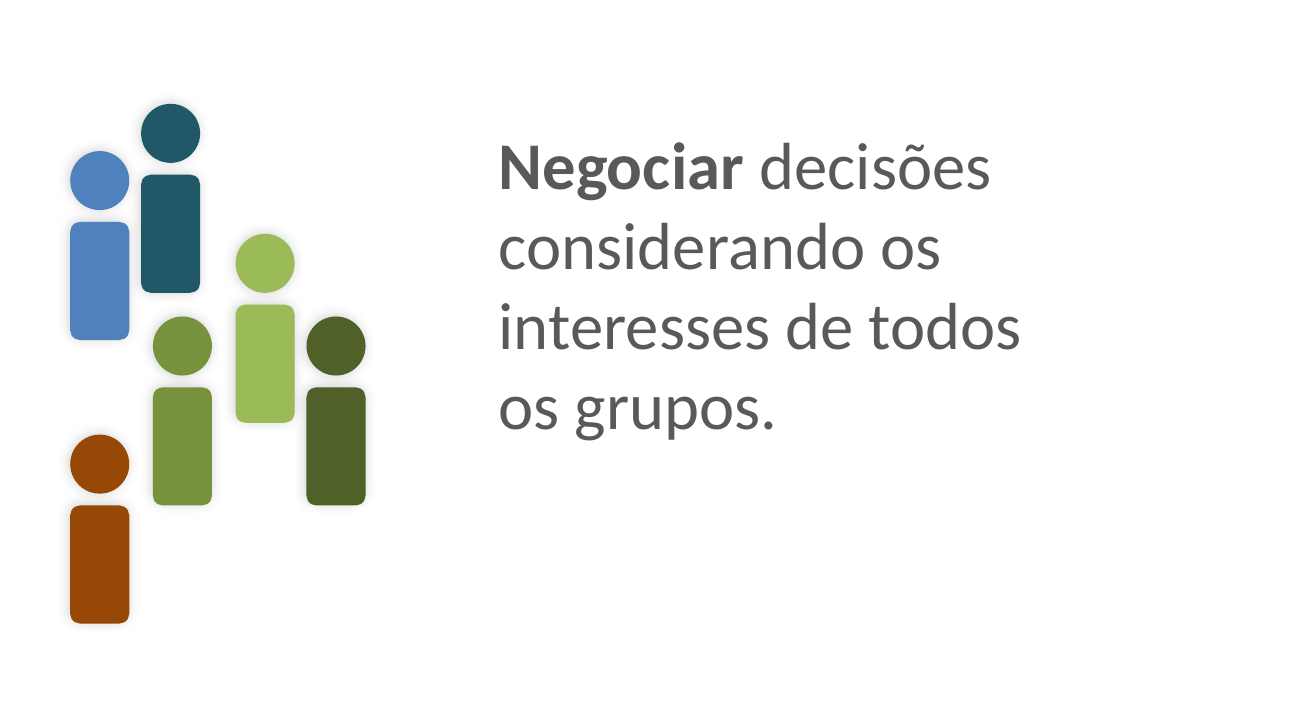

Negociar decisões considerando os interesses de todos os grupos.